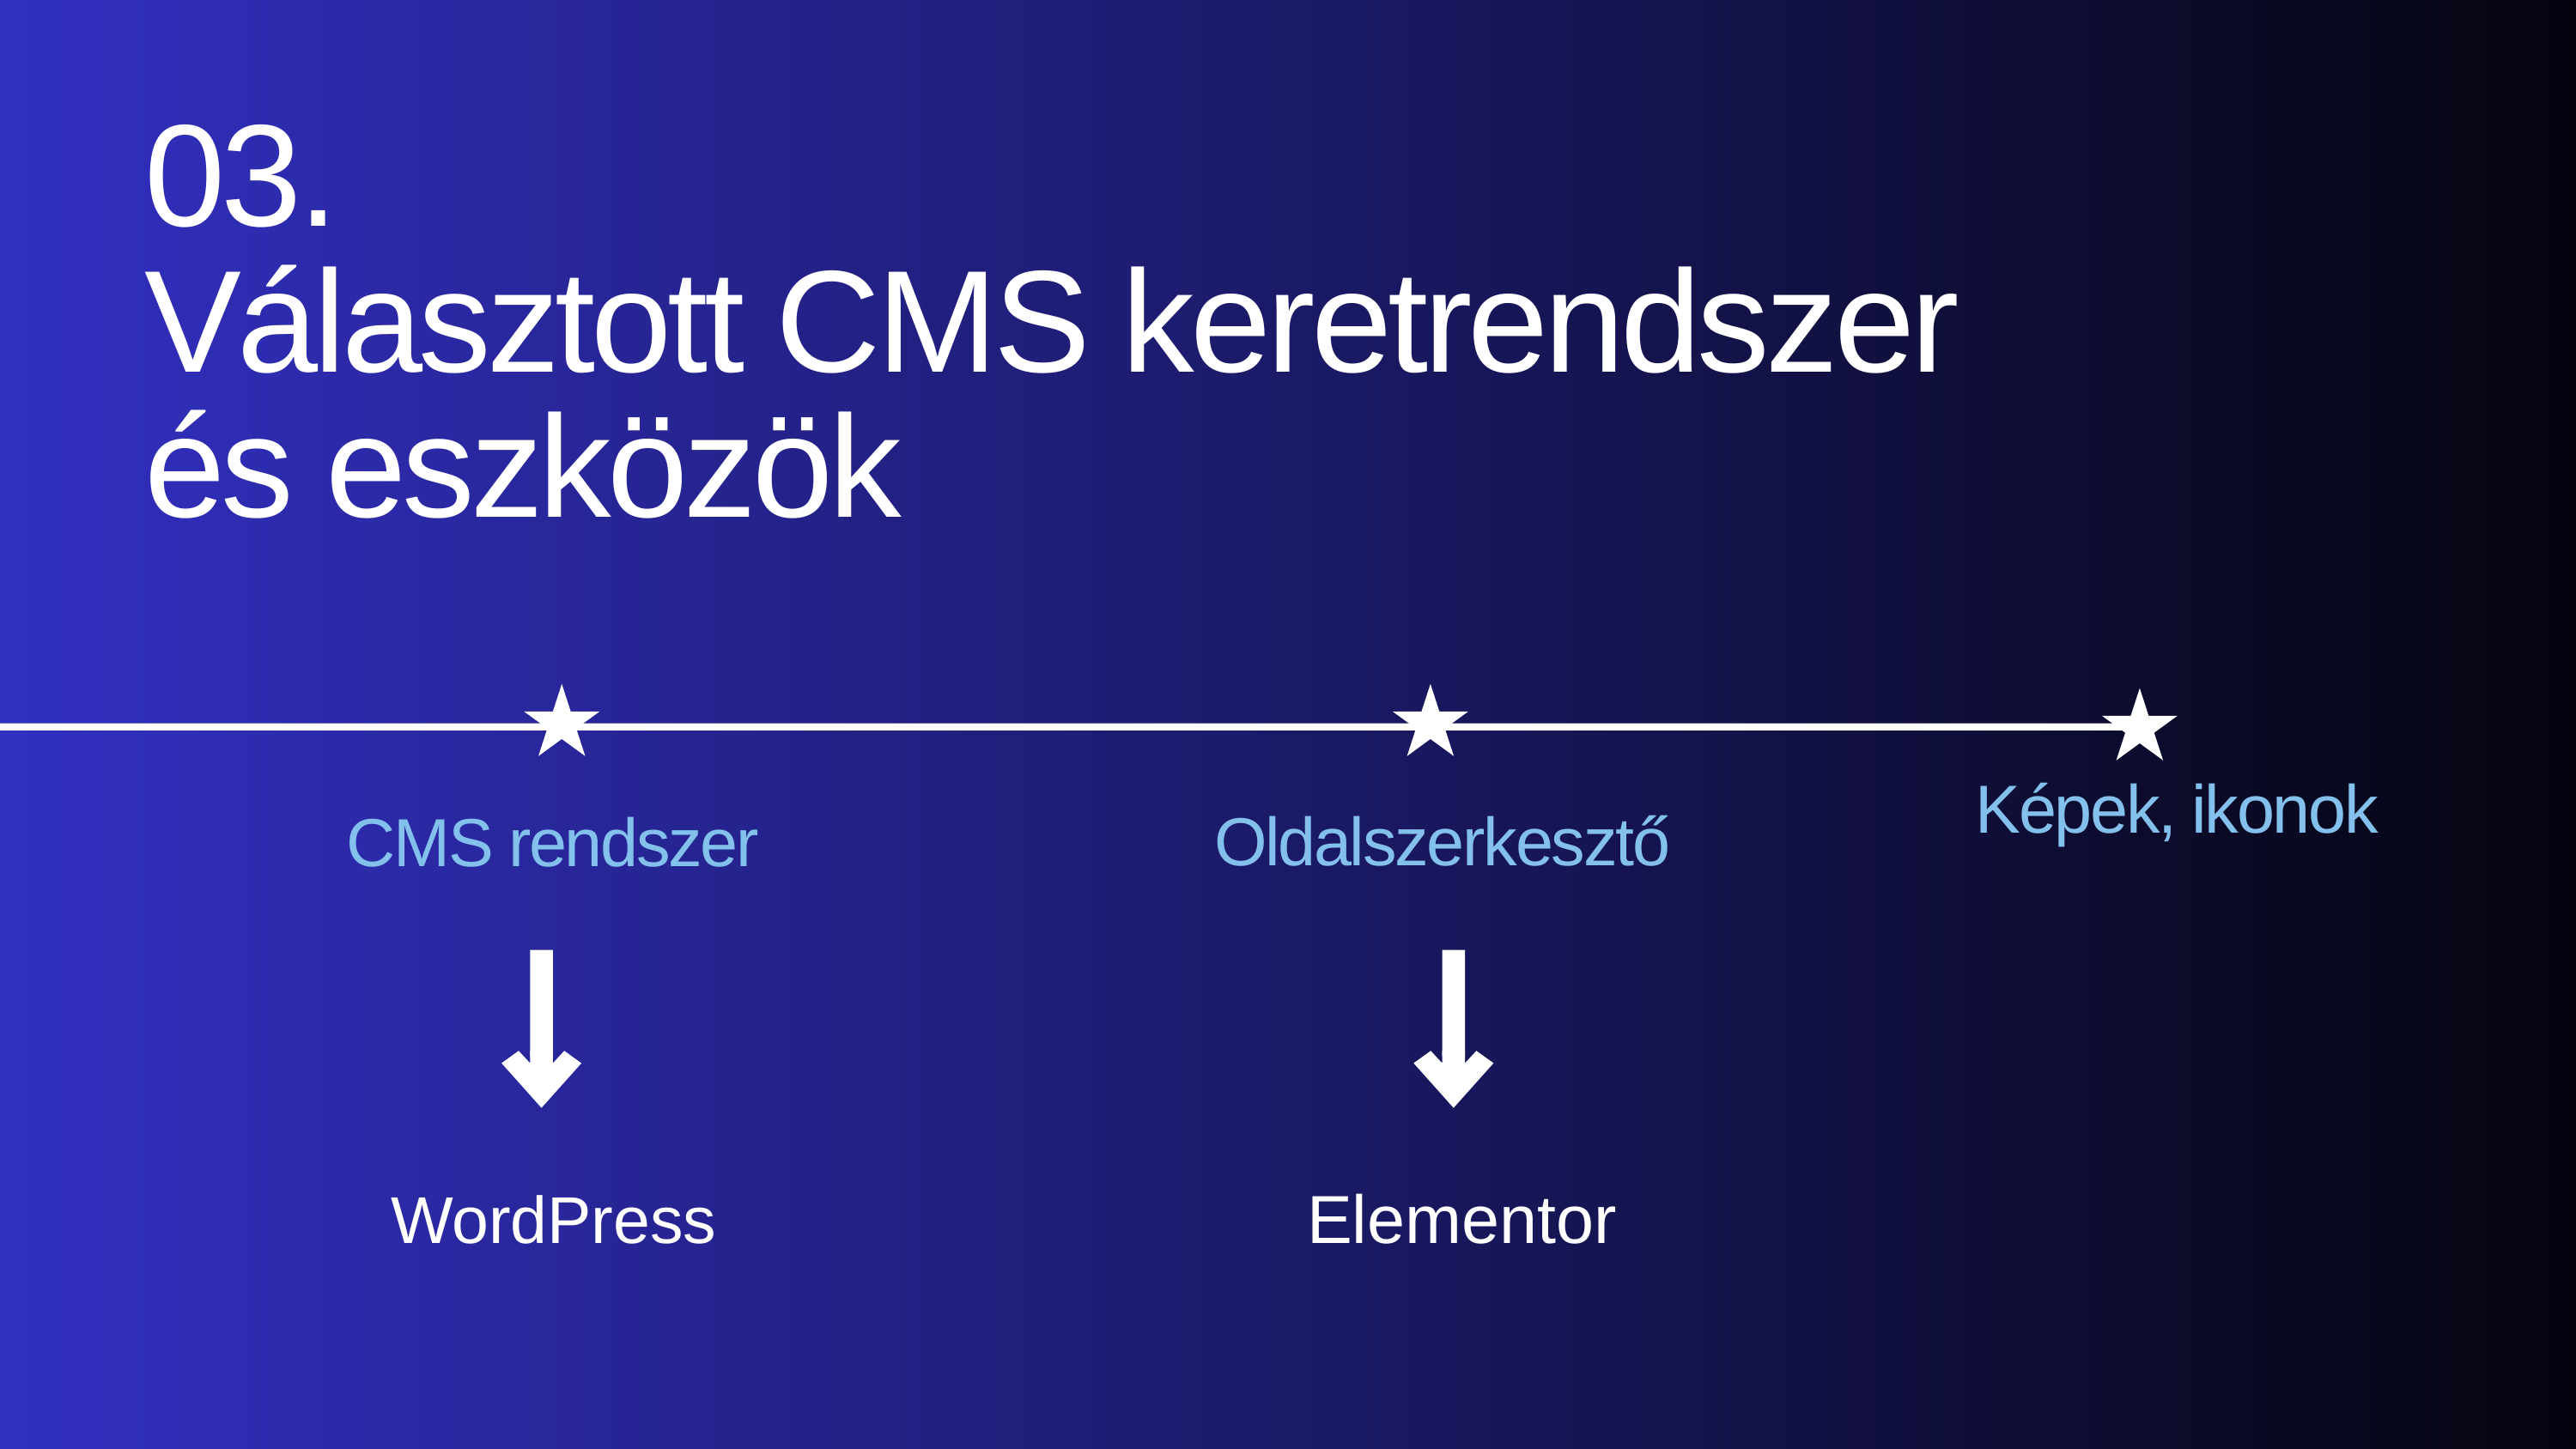

03.
Választott CMS keretrendszer és eszközök

Képek, ikonok
Oldalszerkesztő
CMS rendszer

 Elementor
WordPress